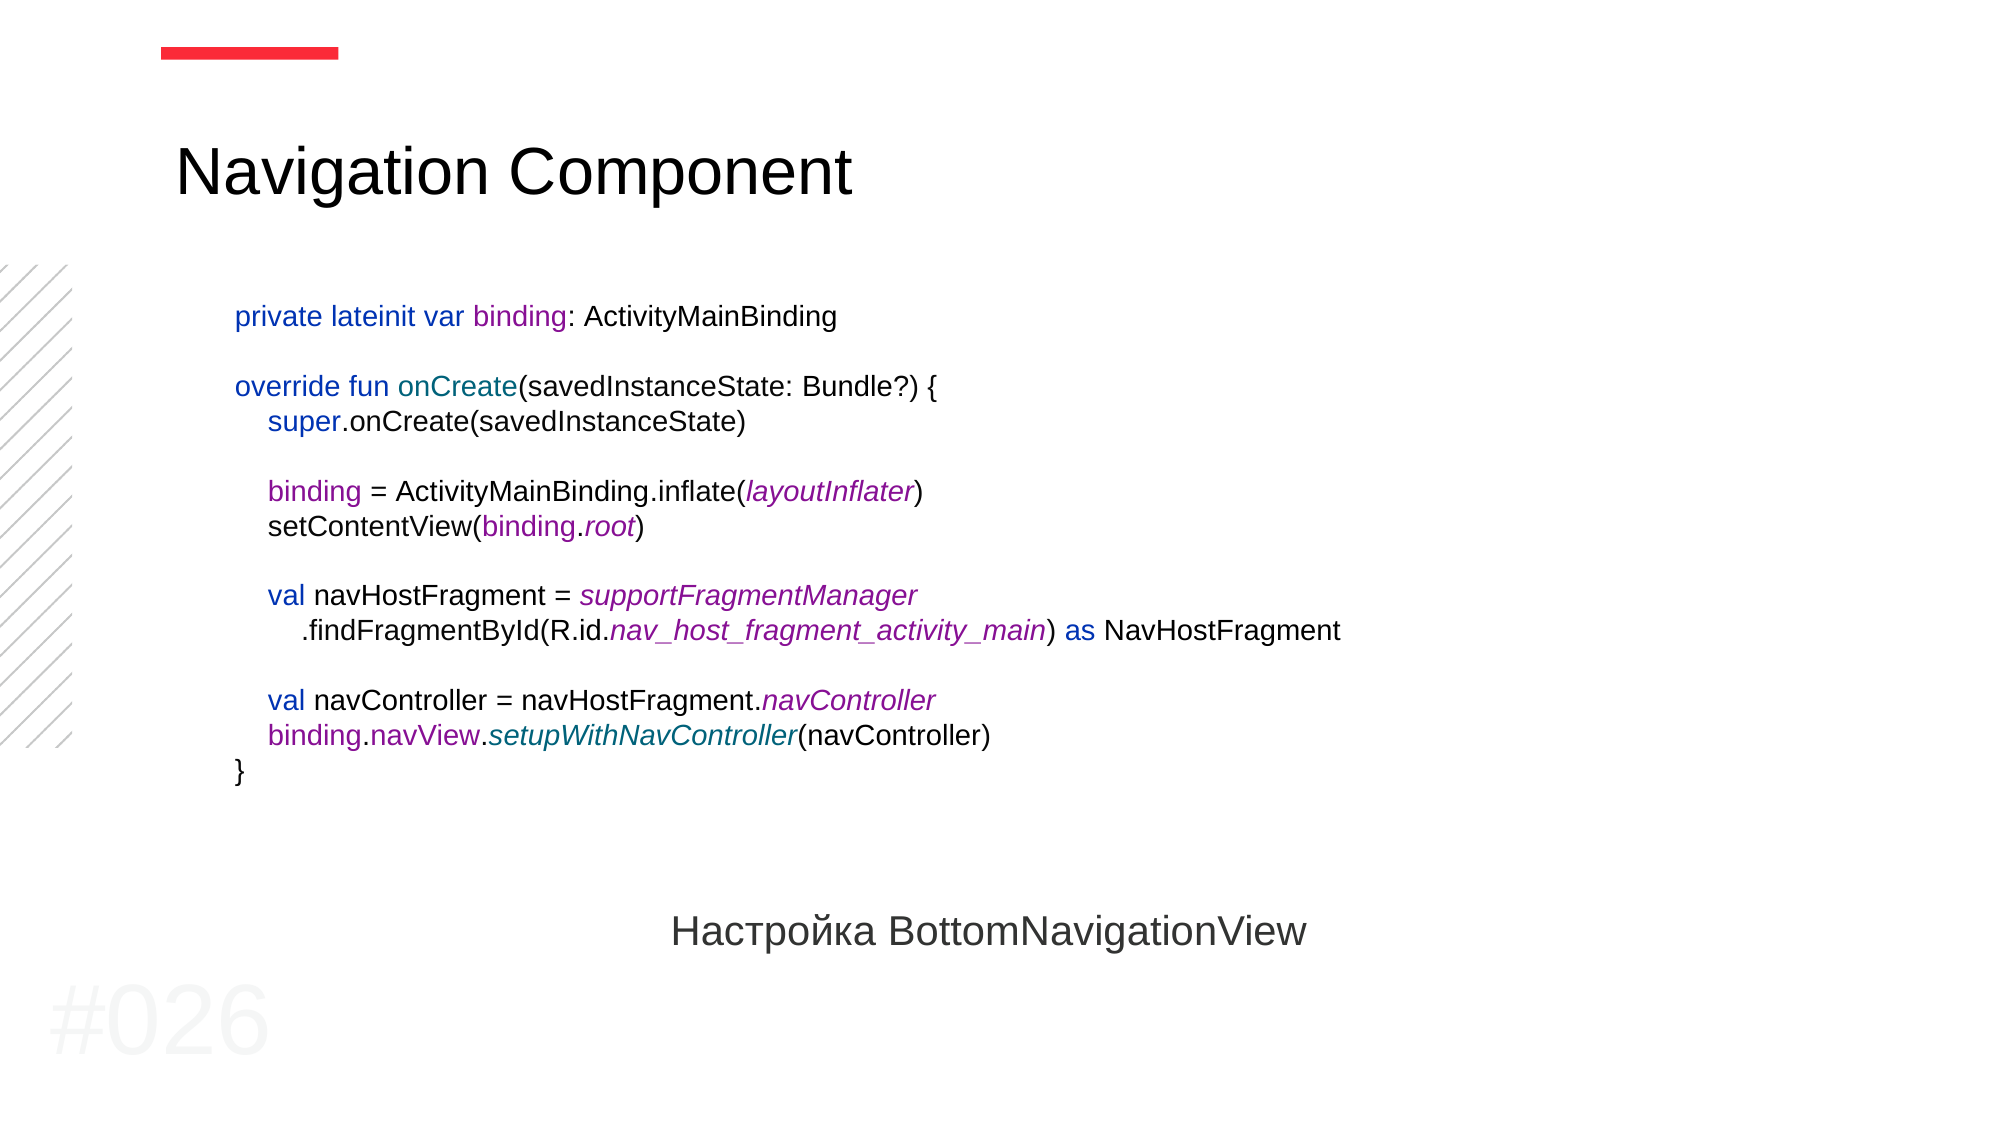

Navigation Component
private lateinit var binding: ActivityMainBinding
override fun onCreate(savedInstanceState: Bundle?) {
    super.onCreate(savedInstanceState)
    binding = ActivityMainBinding.inflate(layoutInflater)
    setContentView(binding.root)
    val navHostFragment = supportFragmentManager
        .findFragmentById(R.id.nav_host_fragment_activity_main) as NavHostFragment
    val navController = navHostFragment.navController
    binding.navView.setupWithNavController(navController)
}
Настройка BottomNavigationView
#026